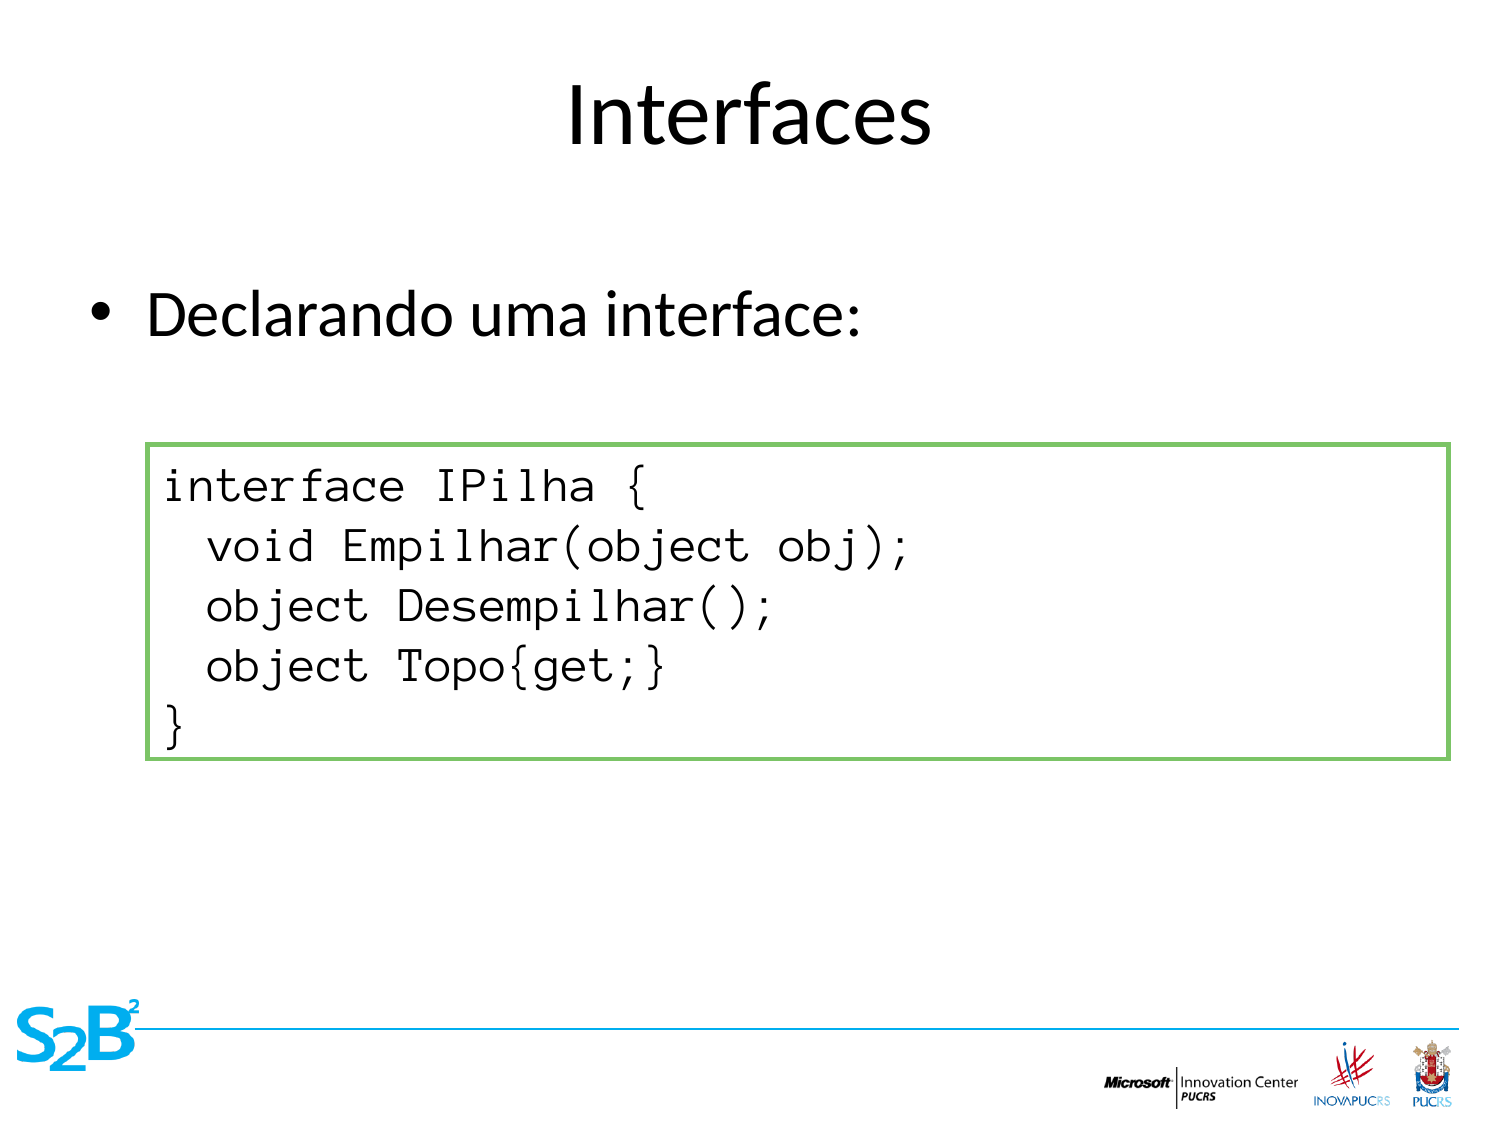

# Interfaces
Declarando uma interface:
interface IPilha {
	void Empilhar(object obj);
	object Desempilhar();
	object Topo{get;}
}